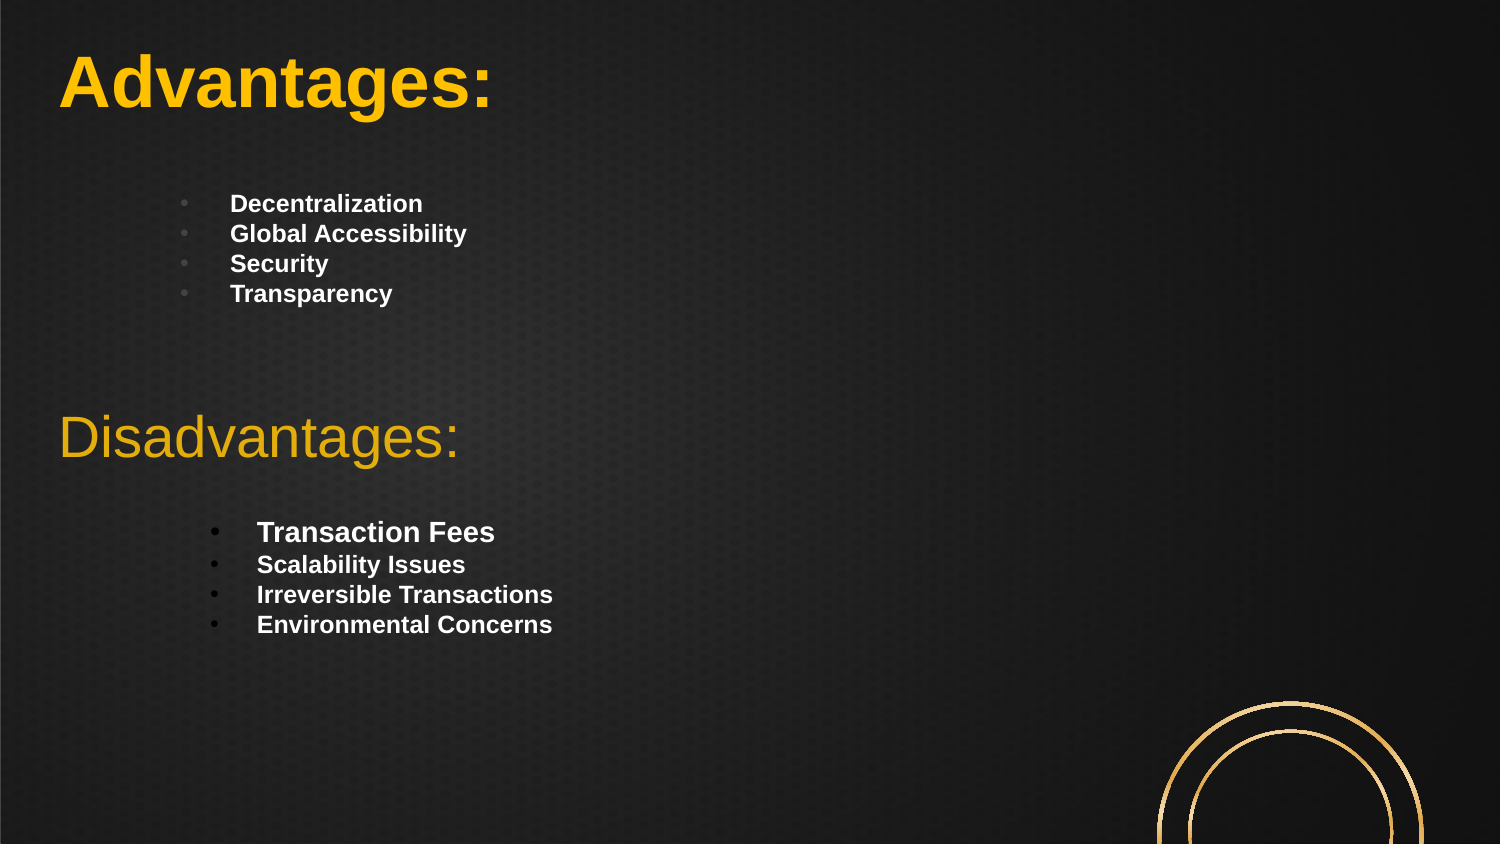

# Advantages:
Decentralization
Global Accessibility
Security
Transparency

Disadvantages:
Transaction Fees
Scalability Issues
Irreversible Transactions
Environmental Concerns